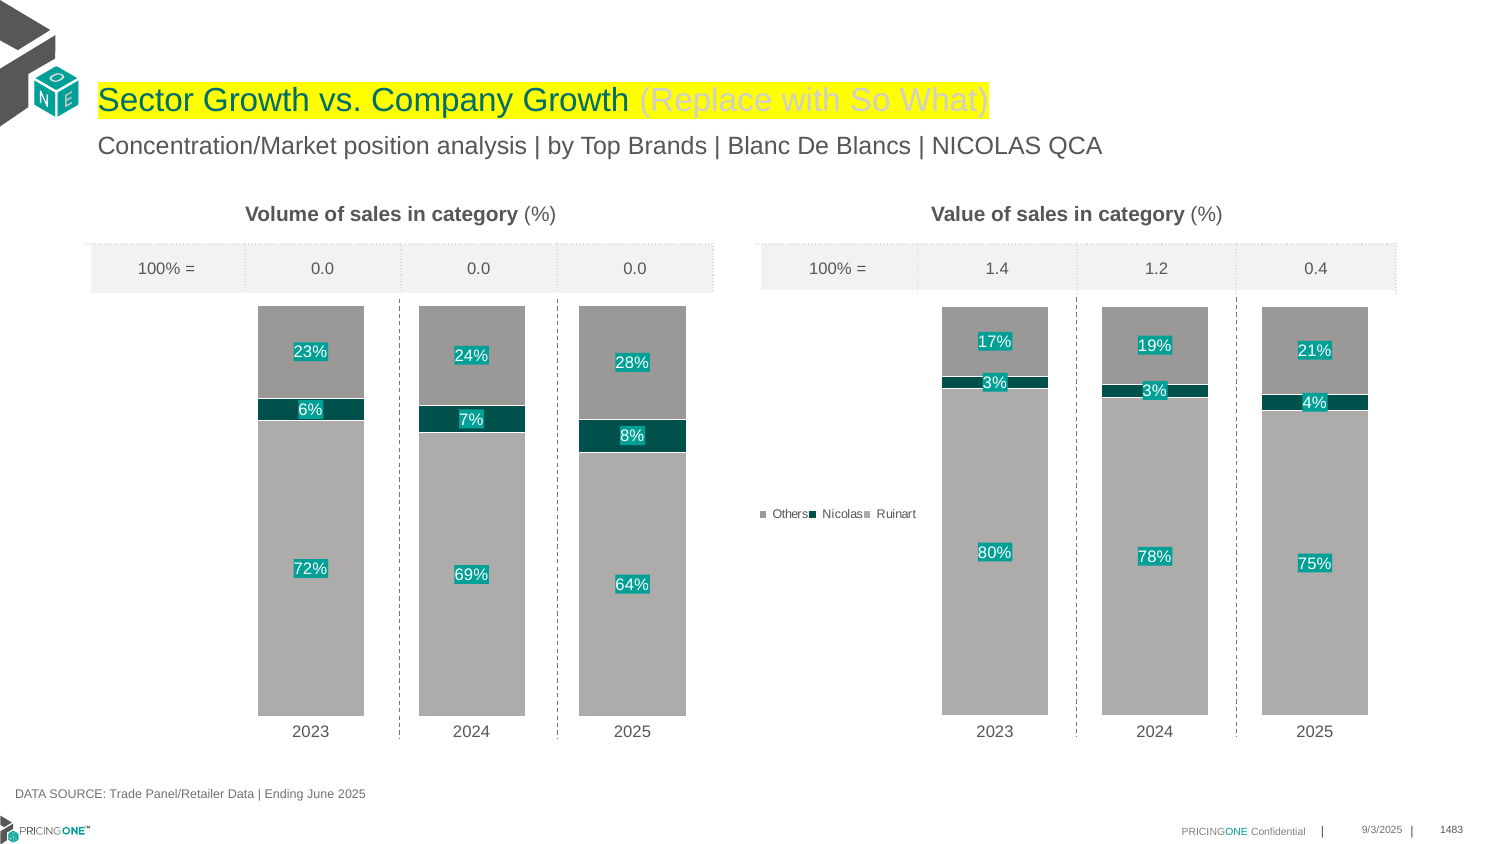

# Sector Growth vs. Company Growth (Replace with So What)
Concentration/Market position analysis | by Top Brands | Blanc De Blancs | NICOLAS QCA
| Volume of sales in category (%) |  |  |  |
| --- | --- | --- | --- |
| 100% = | 0.0 | 0.0 | 0.0 |
| Value of sales in category (%) |  |  |  |
| --- | --- | --- | --- |
| 100% = | 1.4 | 1.2 | 0.4 |

### Chart

| Category | Ruinart | Nicolas | Others |
|---|---|---|---|
| 2023 | 0.7190279542566709 | 0.05519377382465057 | 0.22577827191867852 |
| 2024 | 0.6901700949367089 | 0.06714794303797468 | 0.24268196202531644 |
| 2025 | 0.6431888544891641 | 0.07972136222910217 | 0.2770897832817338 |

### Chart

| Category | Ruinart | Nicolas | Others |
|---|---|---|---|
| 2023 | 0.7997449437282997 | 0.028781743884462523 | 0.1714733123872377 |
| 2024 | 0.7779796938160654 | 0.03161570412131889 | 0.1904046020626158 |
| 2025 | 0.7456234040897741 | 0.03943121346942336 | 0.2149453824408025 |
DATA SOURCE: Trade Panel/Retailer Data | Ending June 2025

9/3/2025
1483